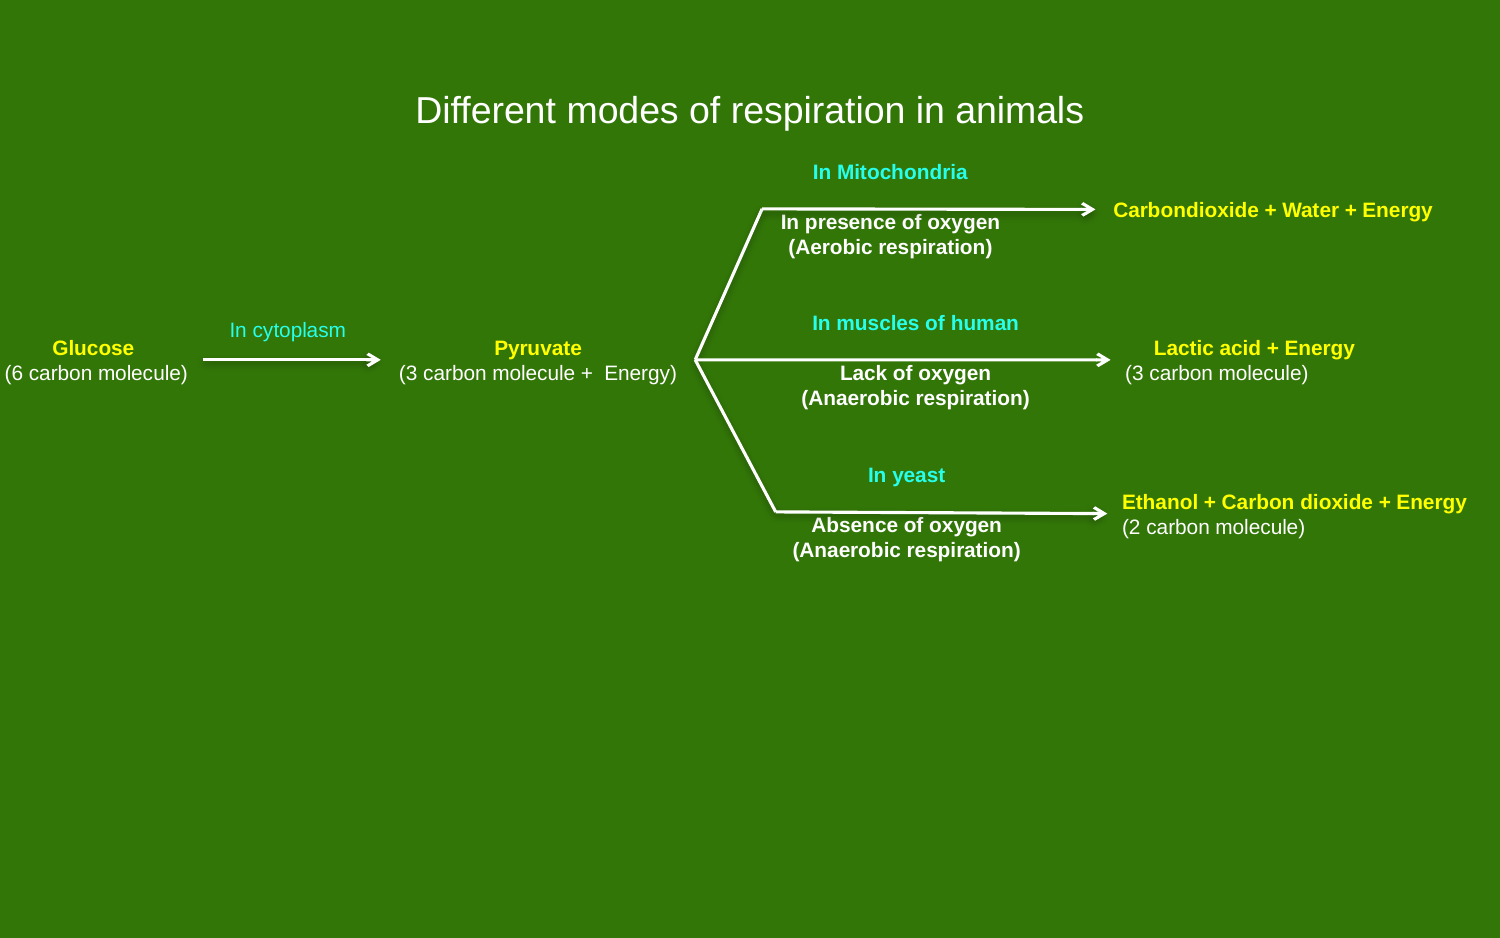

# Different modes of respiration in animals
In Mitochondria

In presence of oxygen
(Aerobic respiration)
Carbondioxide + Water + Energy
In muscles of human

Lack of oxygen
(Anaerobic respiration)
In cytoplasm
Glucose
(6 carbon molecule)
Pyruvate
(3 carbon molecule +  Energy)
     Lactic acid + Energy
(3 carbon molecule)
In yeast

Absence of oxygen
(Anaerobic respiration)
Ethanol + Carbon dioxide + Energy
(2 carbon molecule)